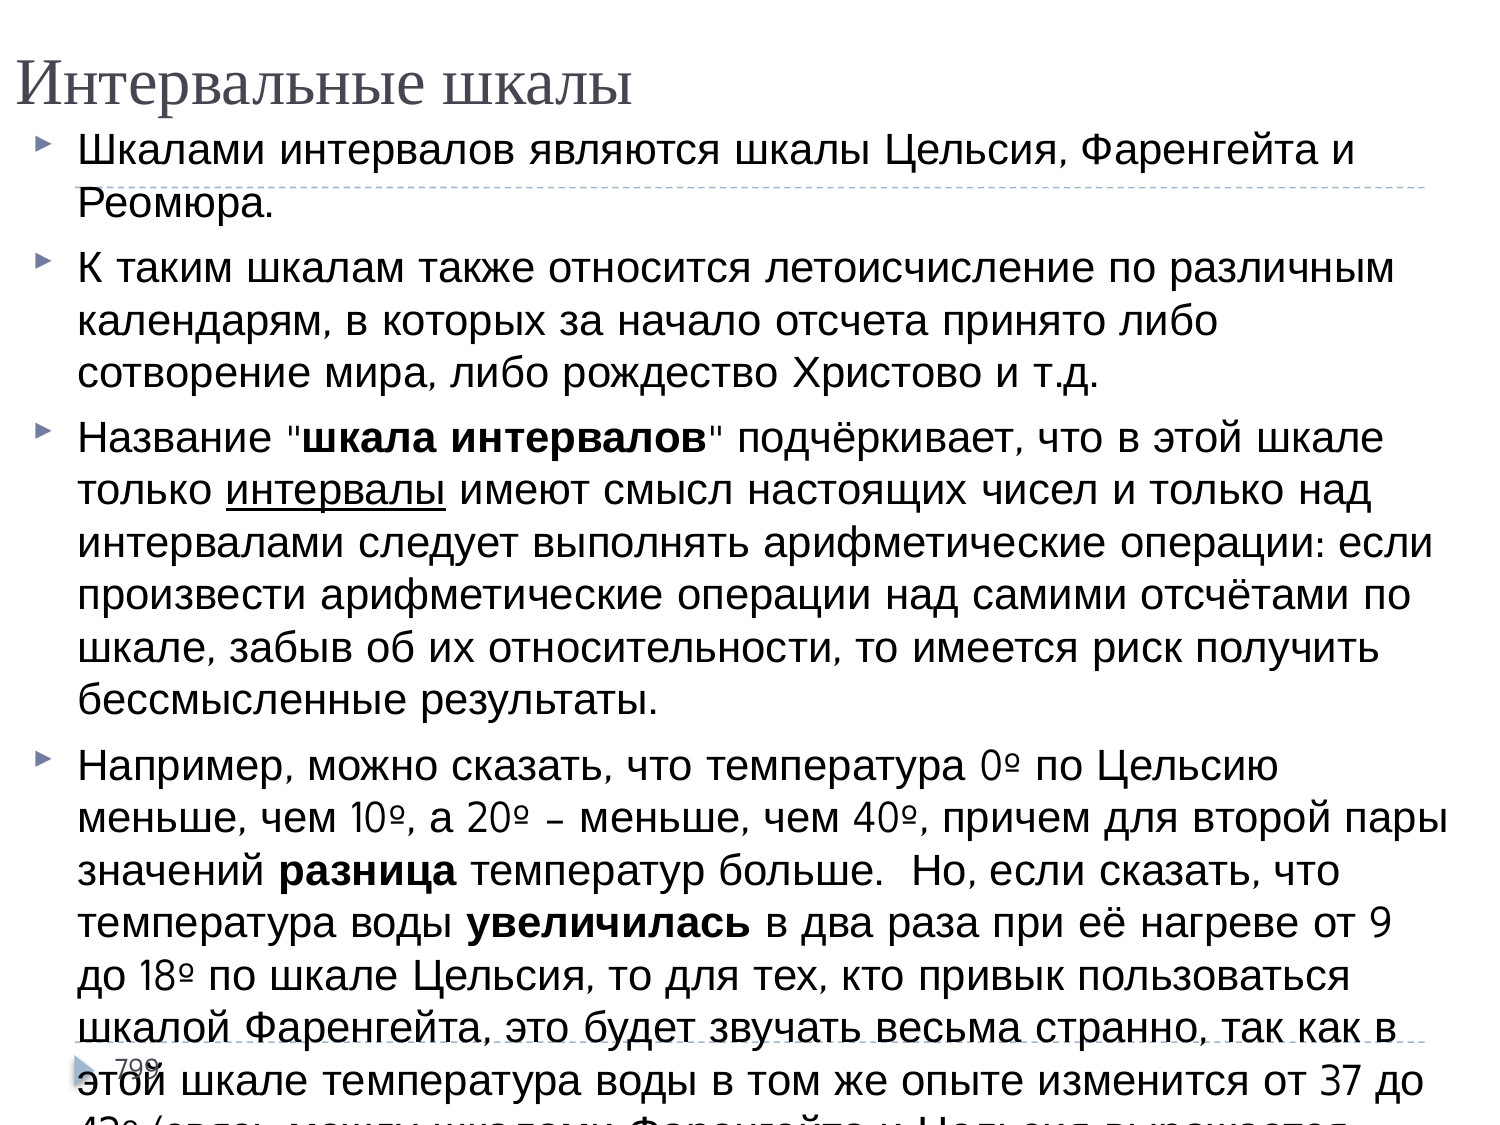

# Интервальные шкалы
Шкалами интервалов являются шкалы Цельсия, Фаренгейта и Реомюра.
К таким шкалам также относится летоисчисление по различным календарям, в которых за начало отсчета принято либо сотворение мира, либо рождество Христово и т.д.
Название "шкала интервалов" подчёркивает, что в этой шкале только интервалы имеют смысл настоящих чисел и только над интервалами следует выполнять арифметические операции: если произвести арифметические операции над самими отсчётами по шкале, забыв об их относительности, то имеется риск получить бессмысленные результаты.
Например, можно сказать, что температура 0º по Цельсию меньше, чем 10º, а 20º – меньше, чем 40º, причем для второй пары значений разница температур больше.  Но, если сказать, что температура воды увеличилась в два раза при её нагреве от 9 до 18º по шкале Цельсия, то для тех, кто привык пользоваться шкалой Фаренгейта, это будет звучать весьма странно, так как в этой шкале температура воды в том же опыте изменится от 37 до 42º (связь между шкалами Фаренгейта и Цельсия выражается формулой F= 5/9C+ 32).

799